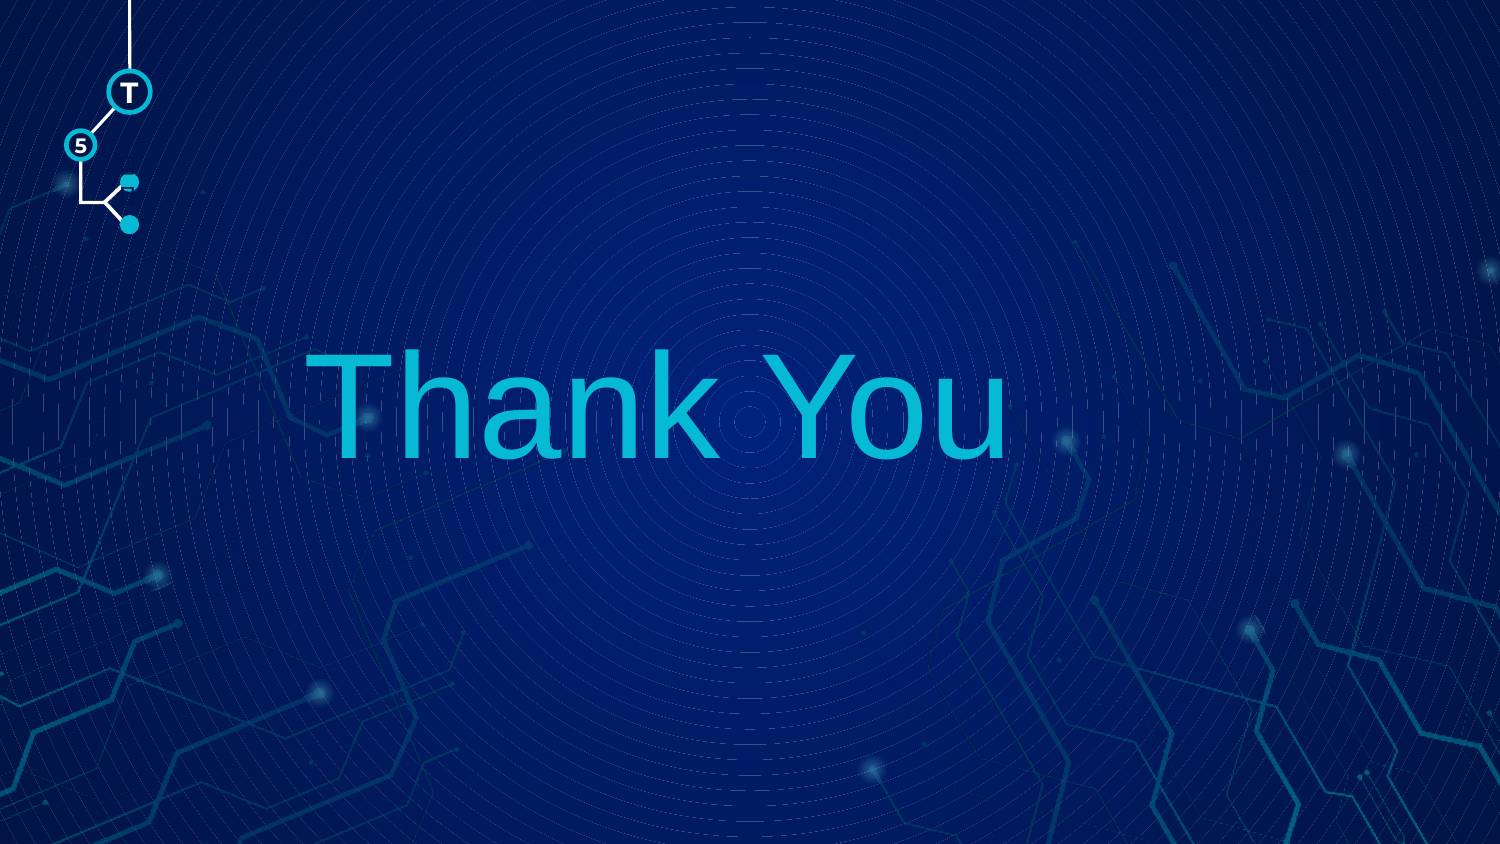

T
5
🠺

🠺
# Thank You